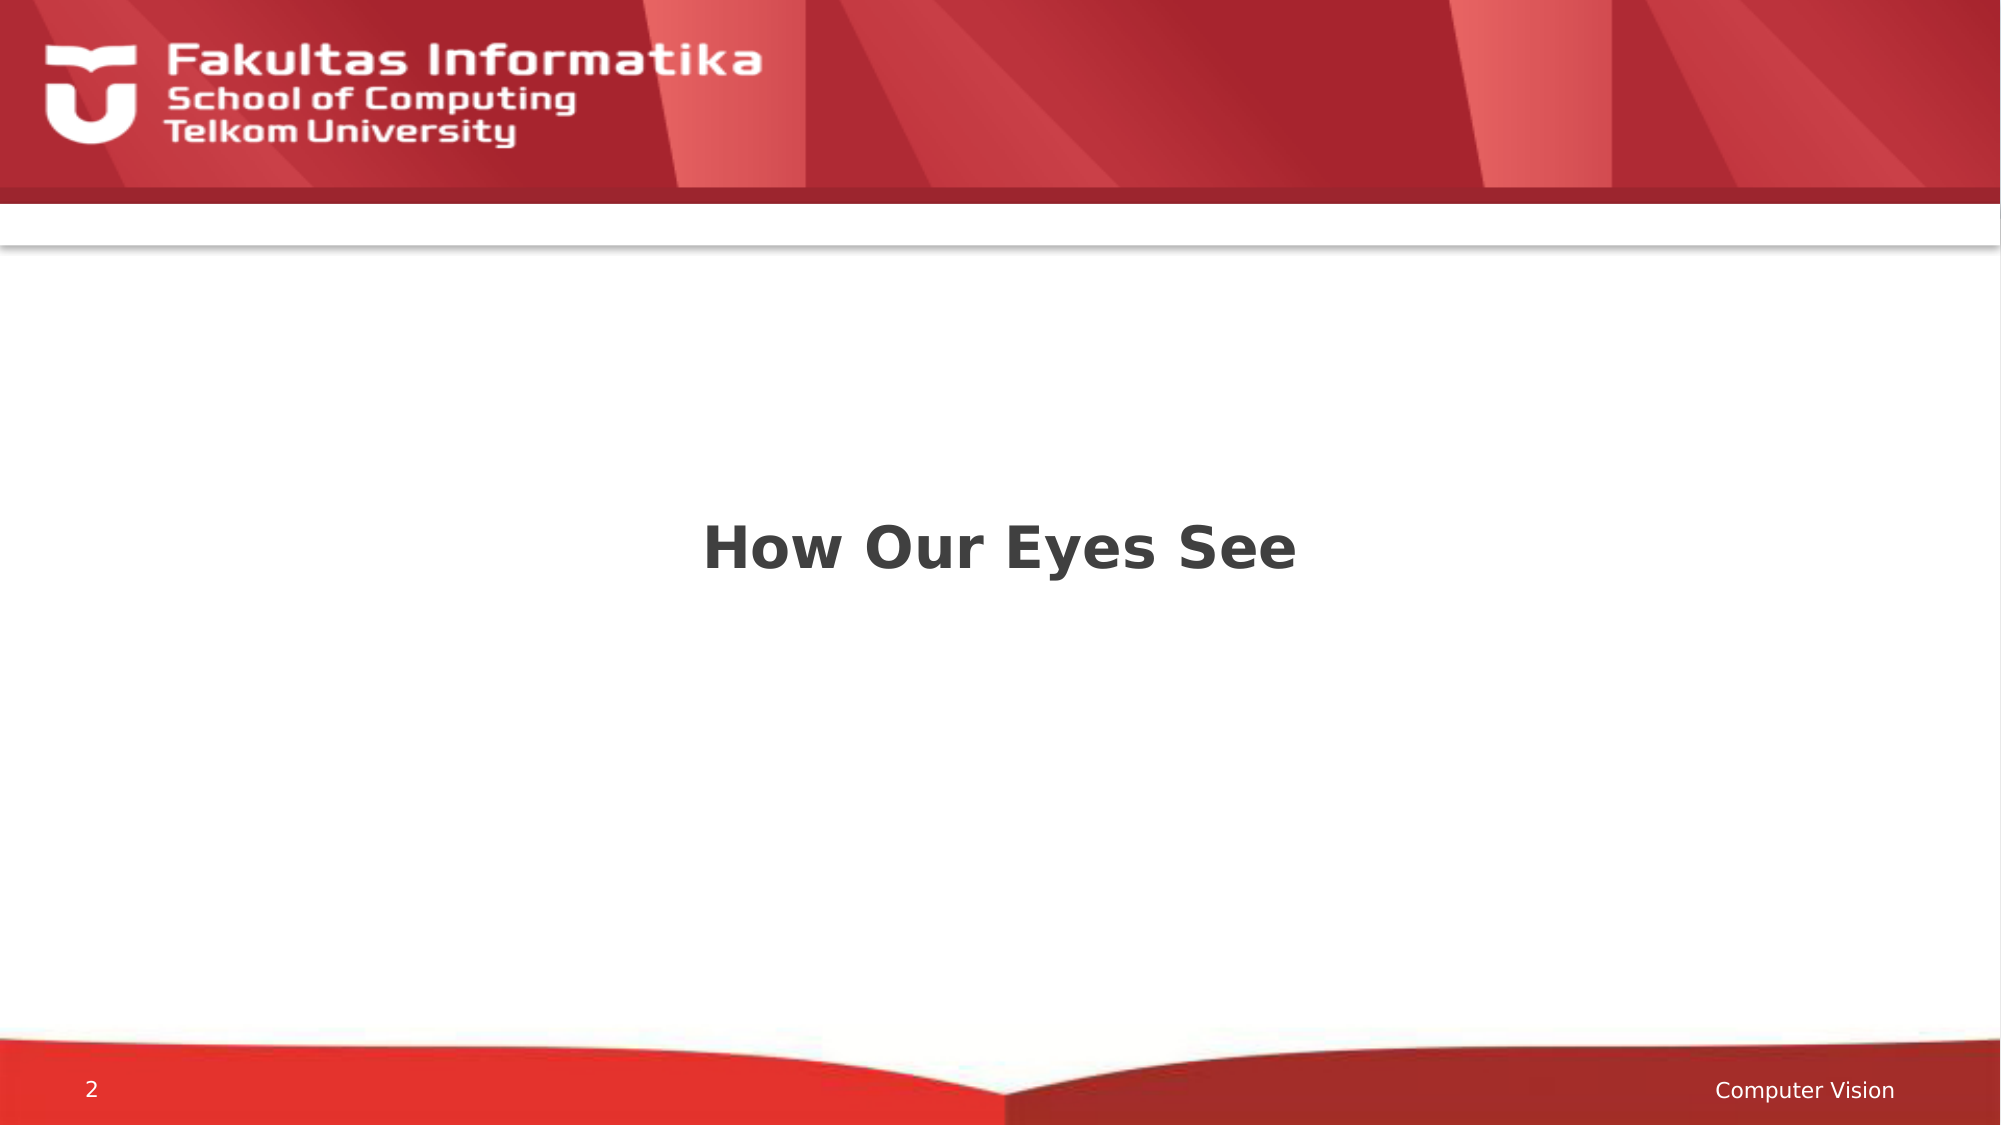

# How Our Eyes See
Computer Vision
2